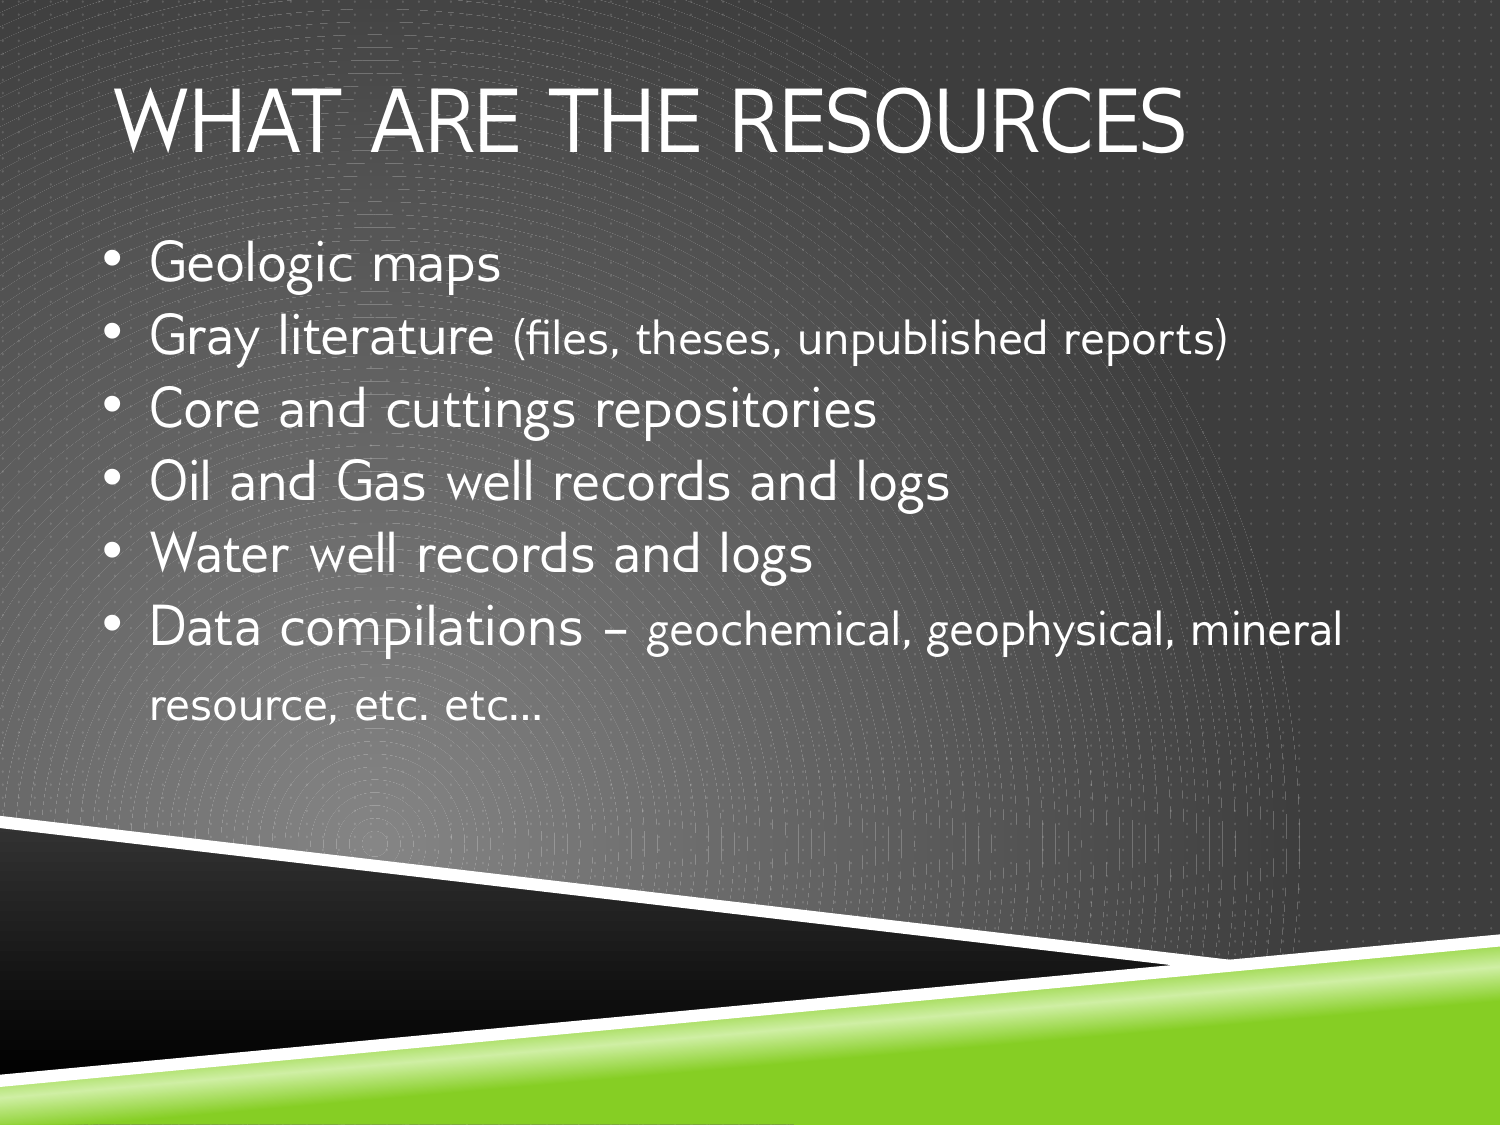

# What are the resources
Geologic maps
Gray literature (files, theses, unpublished reports)
Core and cuttings repositories
Oil and Gas well records and logs
Water well records and logs
Data compilations – geochemical, geophysical, mineral resource, etc. etc…